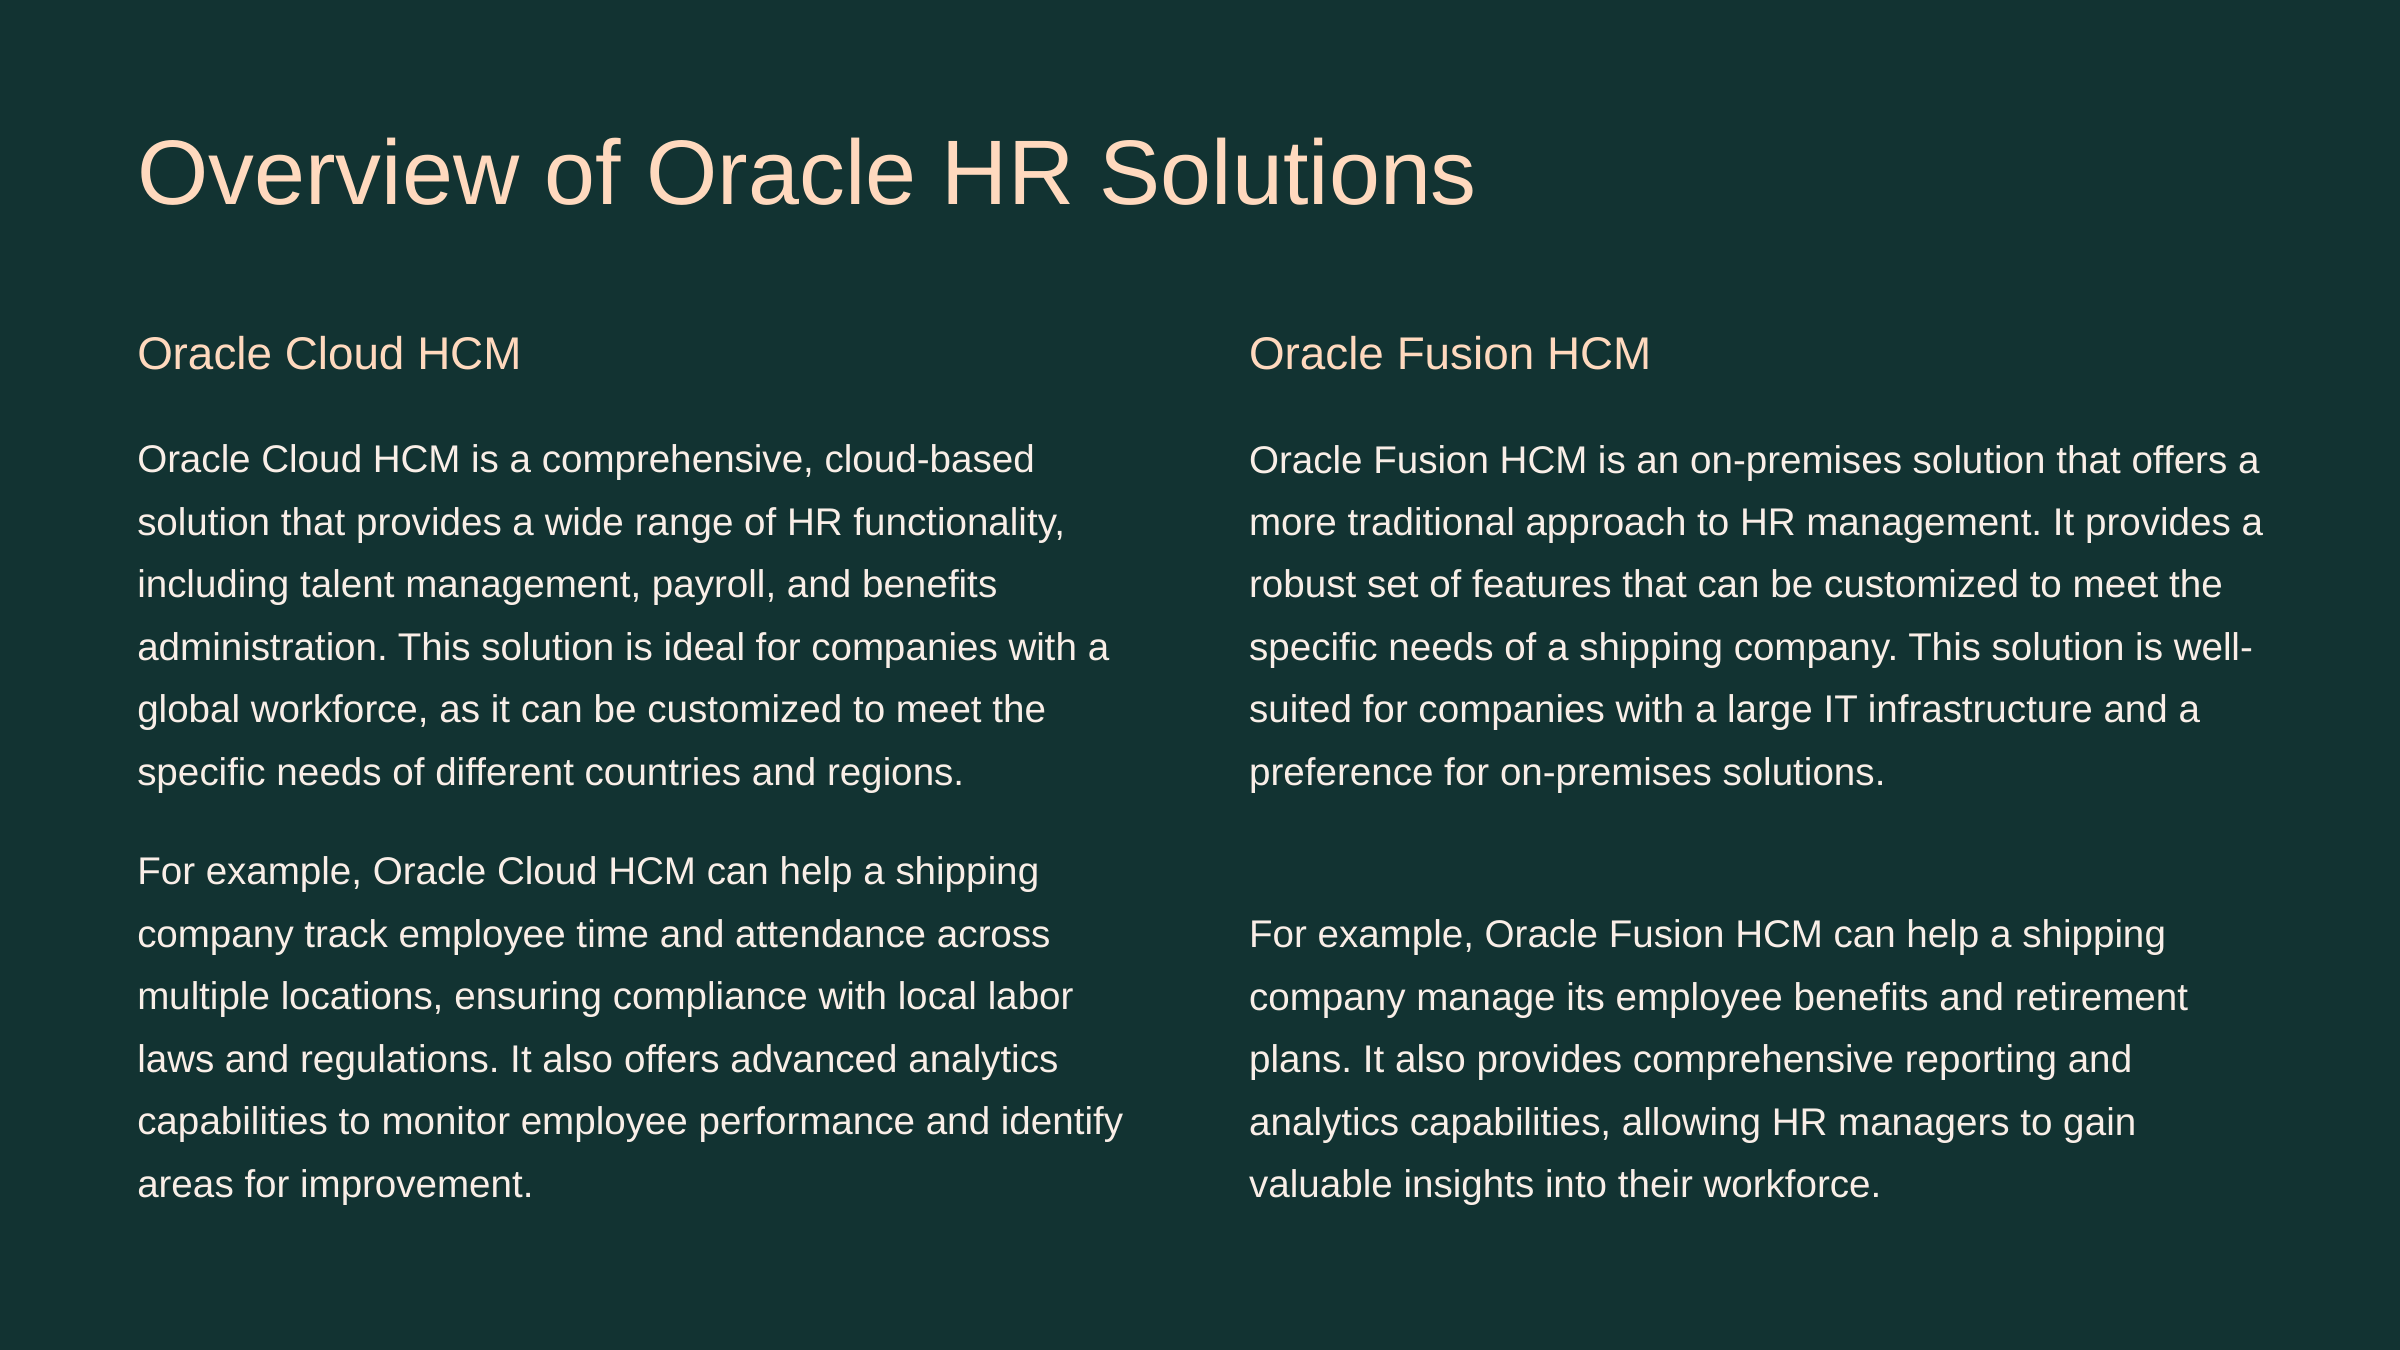

Overview of Oracle HR Solutions
Oracle Cloud HCM
Oracle Fusion HCM
Oracle Cloud HCM is a comprehensive, cloud-based solution that provides a wide range of HR functionality, including talent management, payroll, and benefits administration. This solution is ideal for companies with a global workforce, as it can be customized to meet the specific needs of different countries and regions.
Oracle Fusion HCM is an on-premises solution that offers a more traditional approach to HR management. It provides a robust set of features that can be customized to meet the specific needs of a shipping company. This solution is well-suited for companies with a large IT infrastructure and a preference for on-premises solutions.
For example, Oracle Cloud HCM can help a shipping company track employee time and attendance across multiple locations, ensuring compliance with local labor laws and regulations. It also offers advanced analytics capabilities to monitor employee performance and identify areas for improvement.
For example, Oracle Fusion HCM can help a shipping company manage its employee benefits and retirement plans. It also provides comprehensive reporting and analytics capabilities, allowing HR managers to gain valuable insights into their workforce.